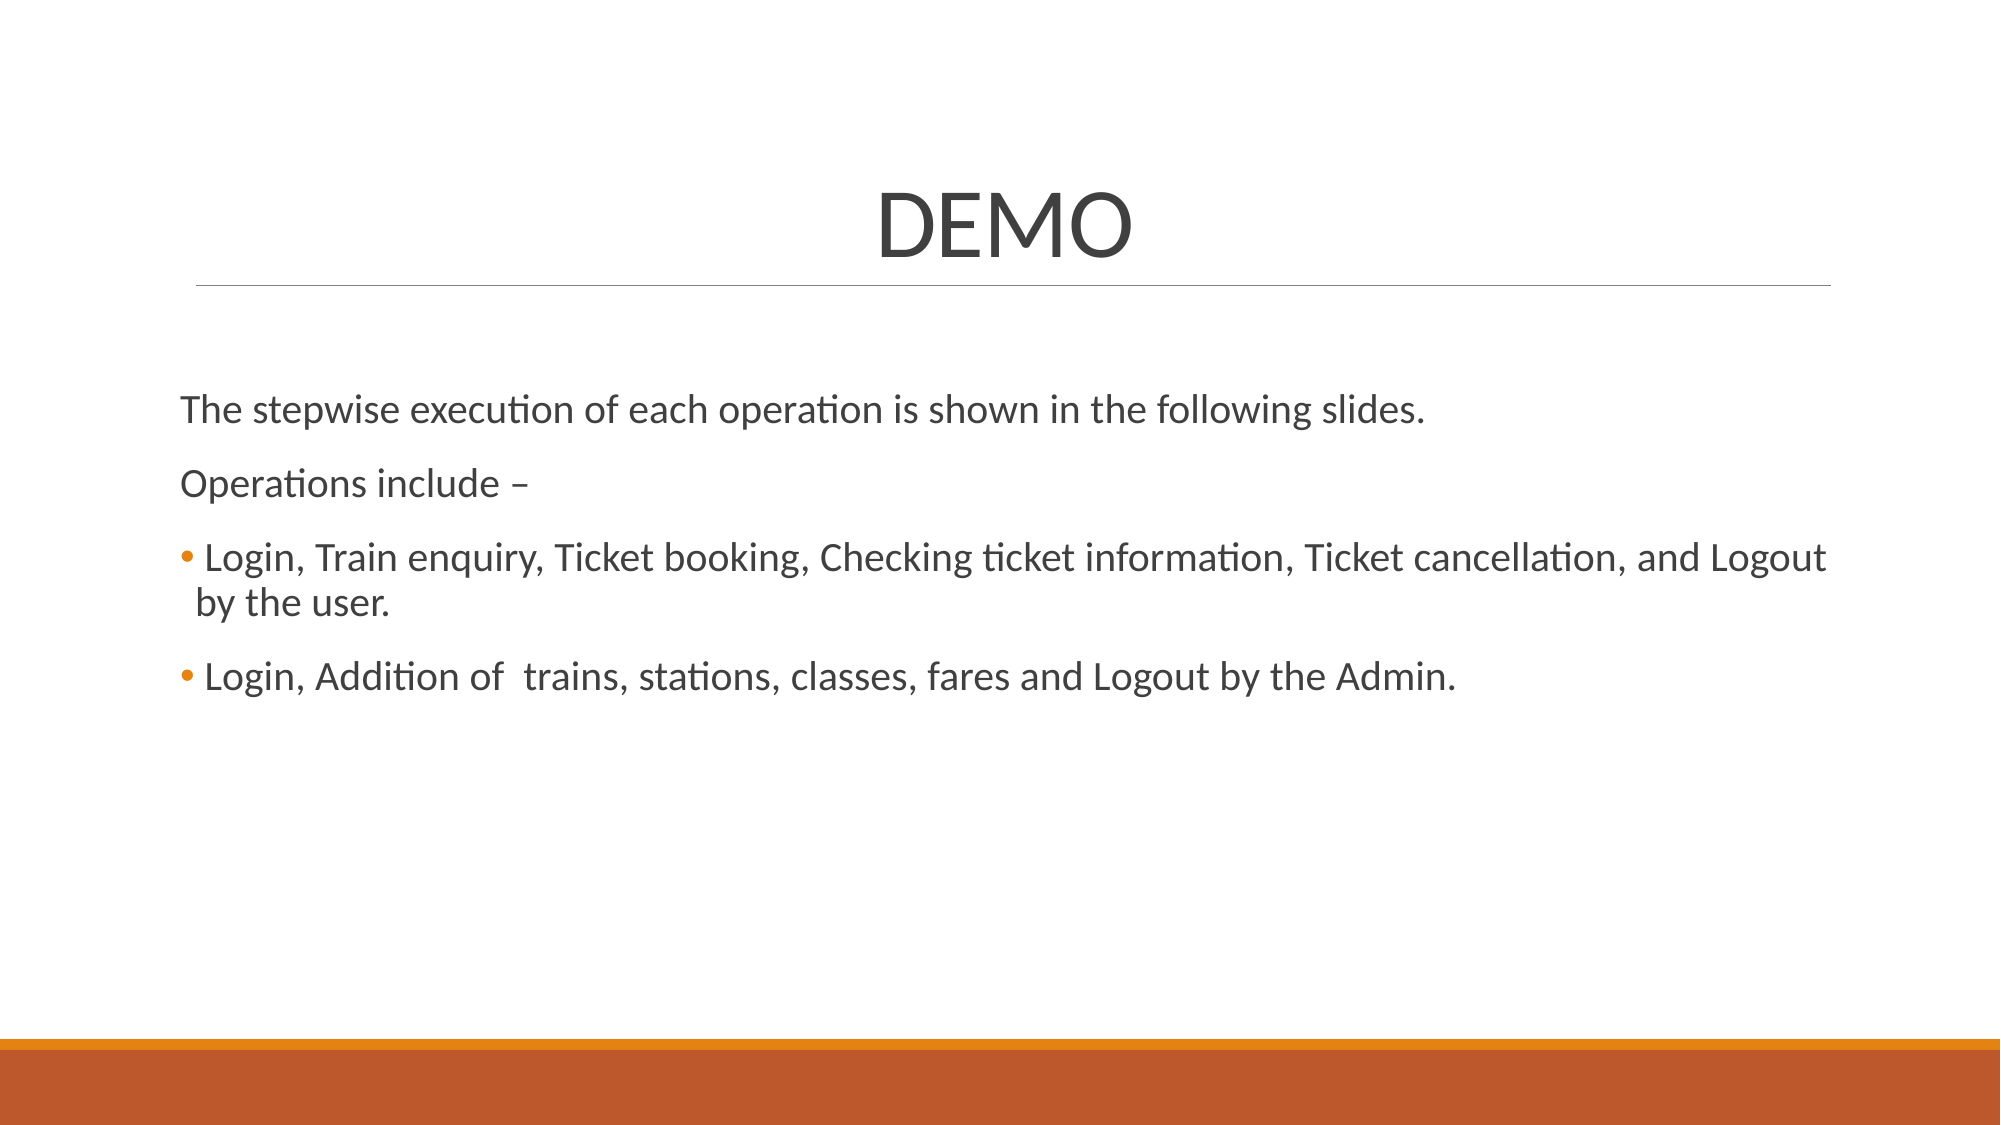

# DEMO

The stepwise execution of each operation is shown in the following slides.
Operations include –
 Login, Train enquiry, Ticket booking, Checking ticket information, Ticket cancellation, and Logout by the user.
 Login, Addition of  trains, stations, classes, fares and Logout by the Admin.